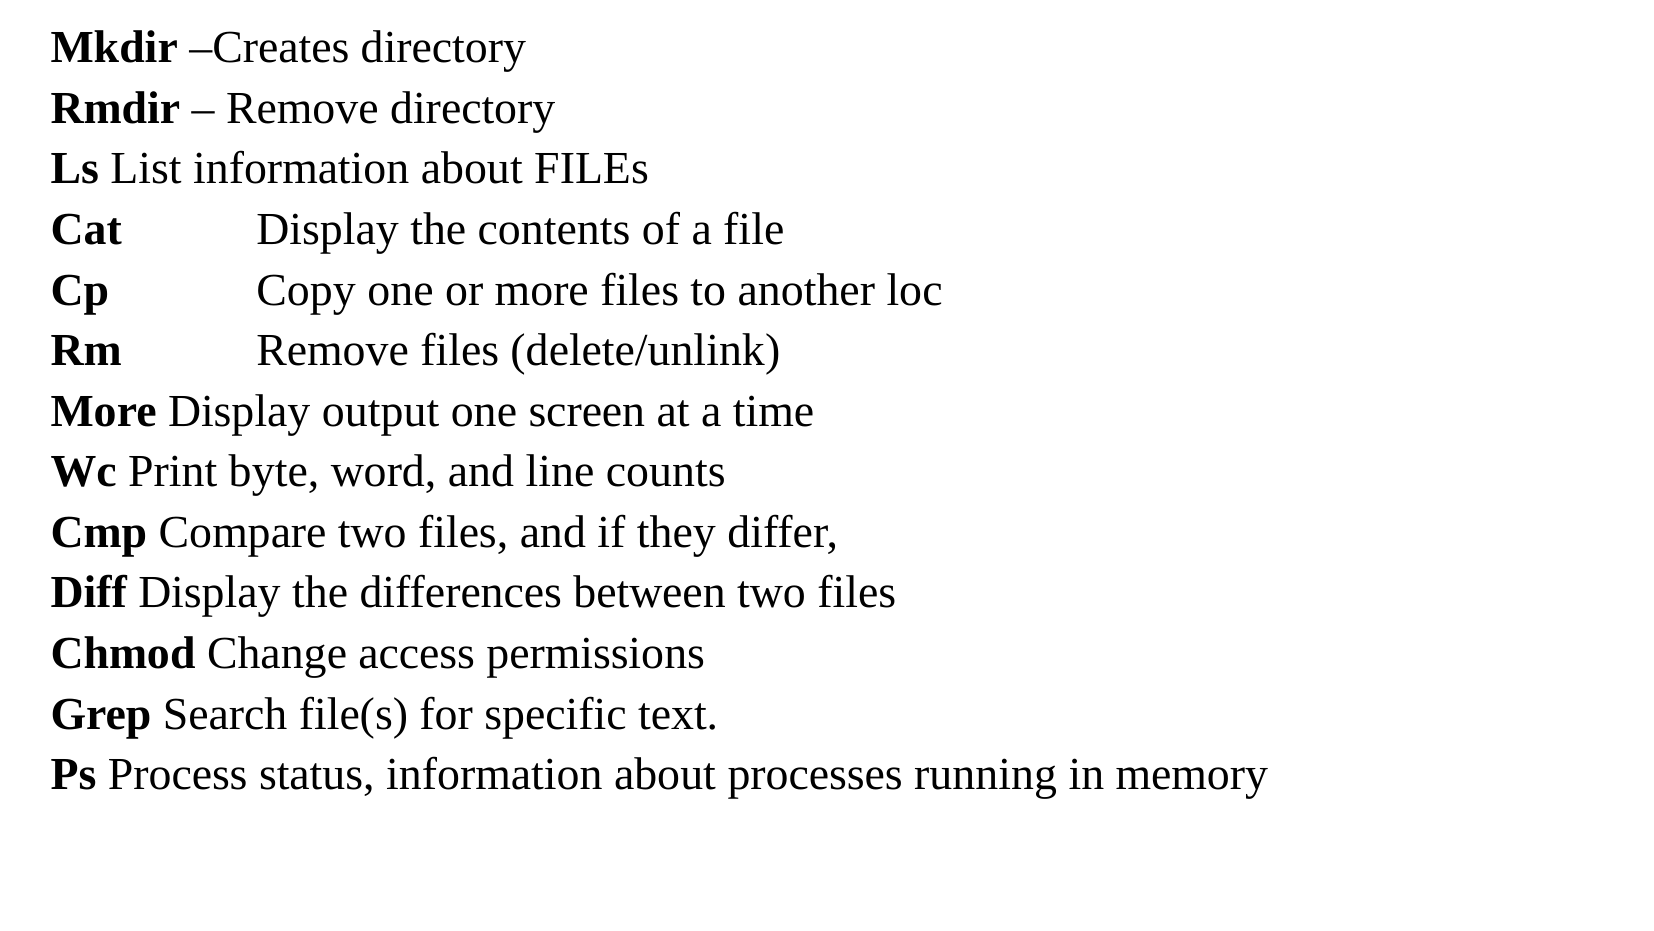

Mkdir –Creates directory
Rmdir – Remove directory
Ls List information about FILEs
Cat 	Display the contents of a file
Cp 	Copy one or more files to another loc
Rm 	Remove files (delete/unlink)
More Display output one screen at a time
Wc Print byte, word, and line counts
Cmp Compare two files, and if they differ,
Diff Display the differences between two files
Chmod Change access permissions
Grep Search file(s) for specific text.
Ps Process status, information about processes running in memory